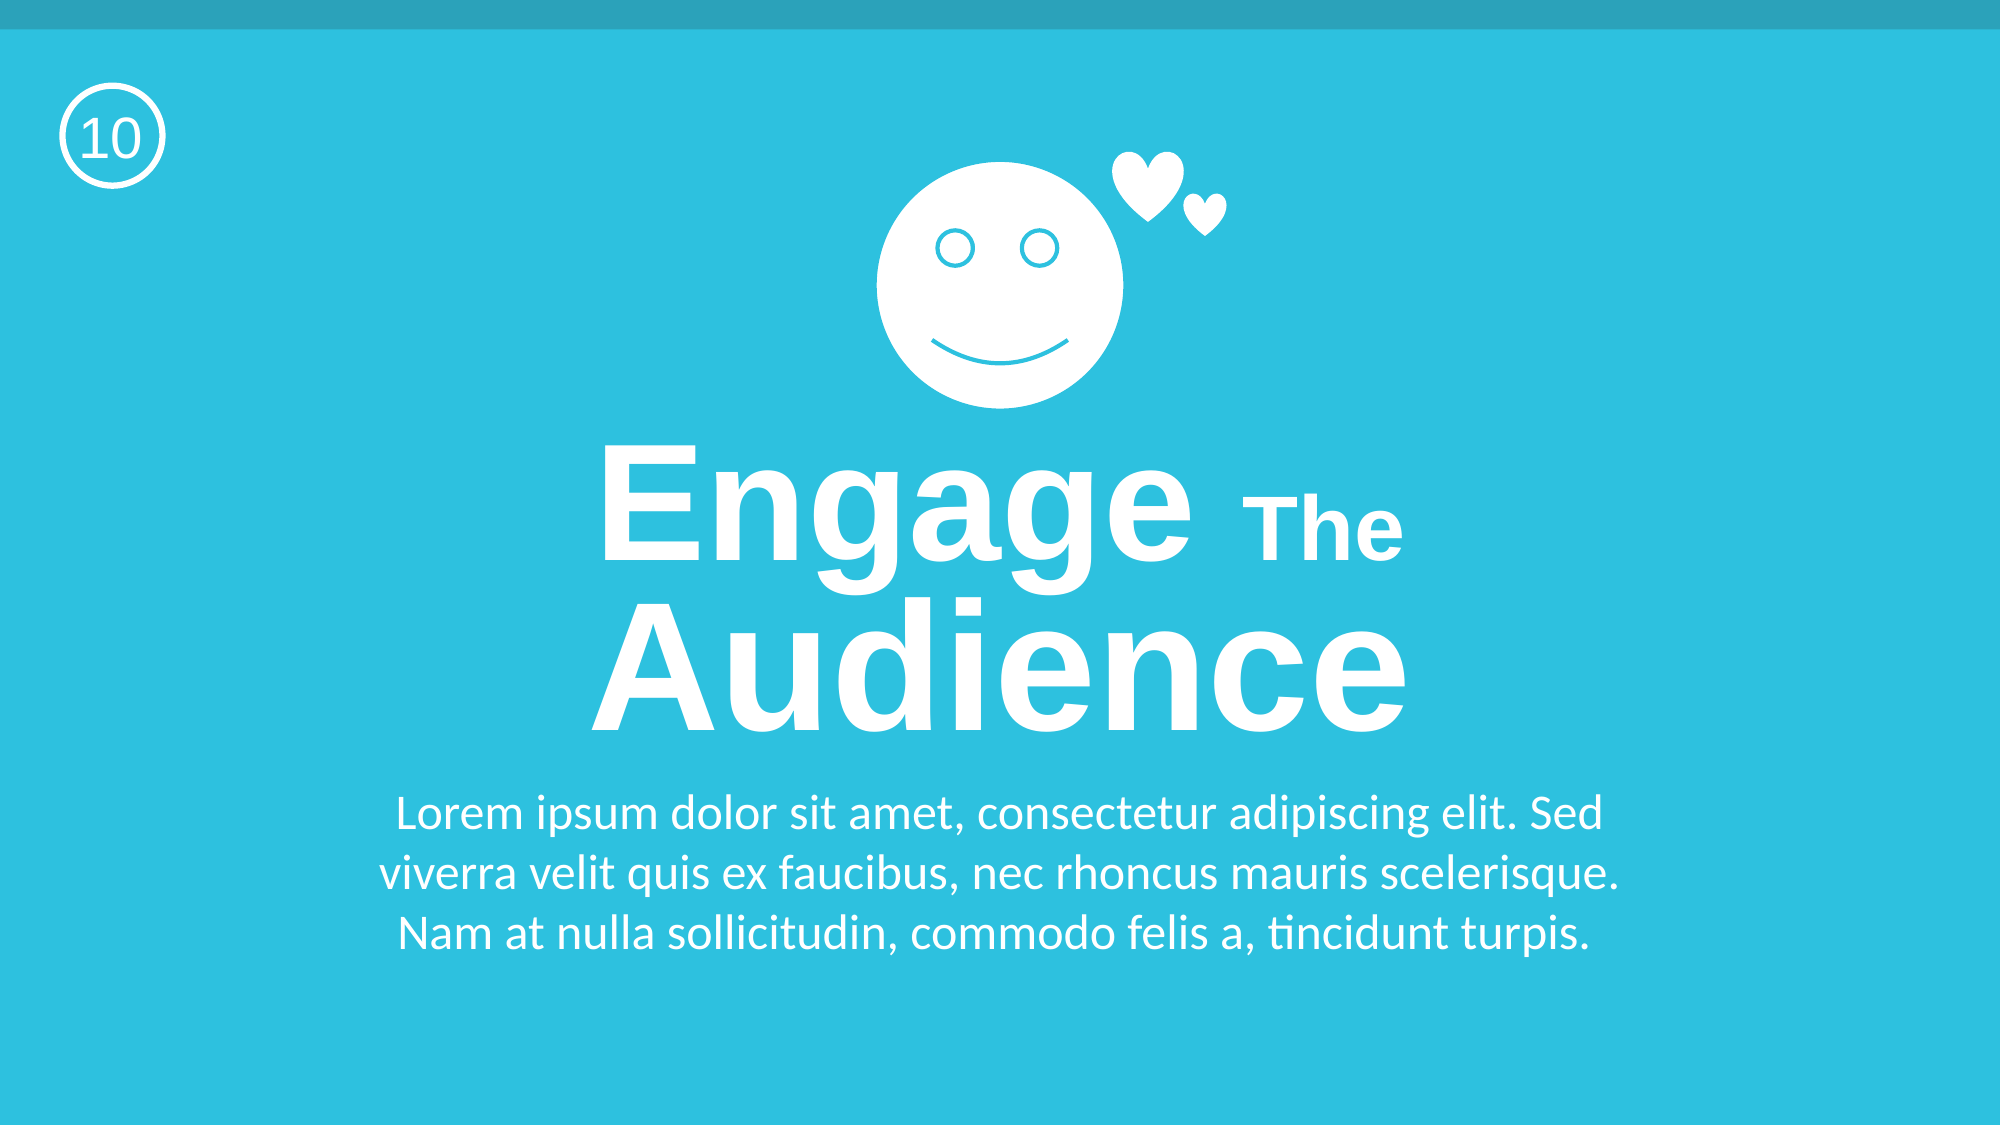

10

Engage The Audience
Lorem ipsum dolor sit amet, consectetur adipiscing elit. Sed viverra velit quis ex faucibus, nec rhoncus mauris scelerisque. Nam at nulla sollicitudin, commodo felis a, tincidunt turpis.